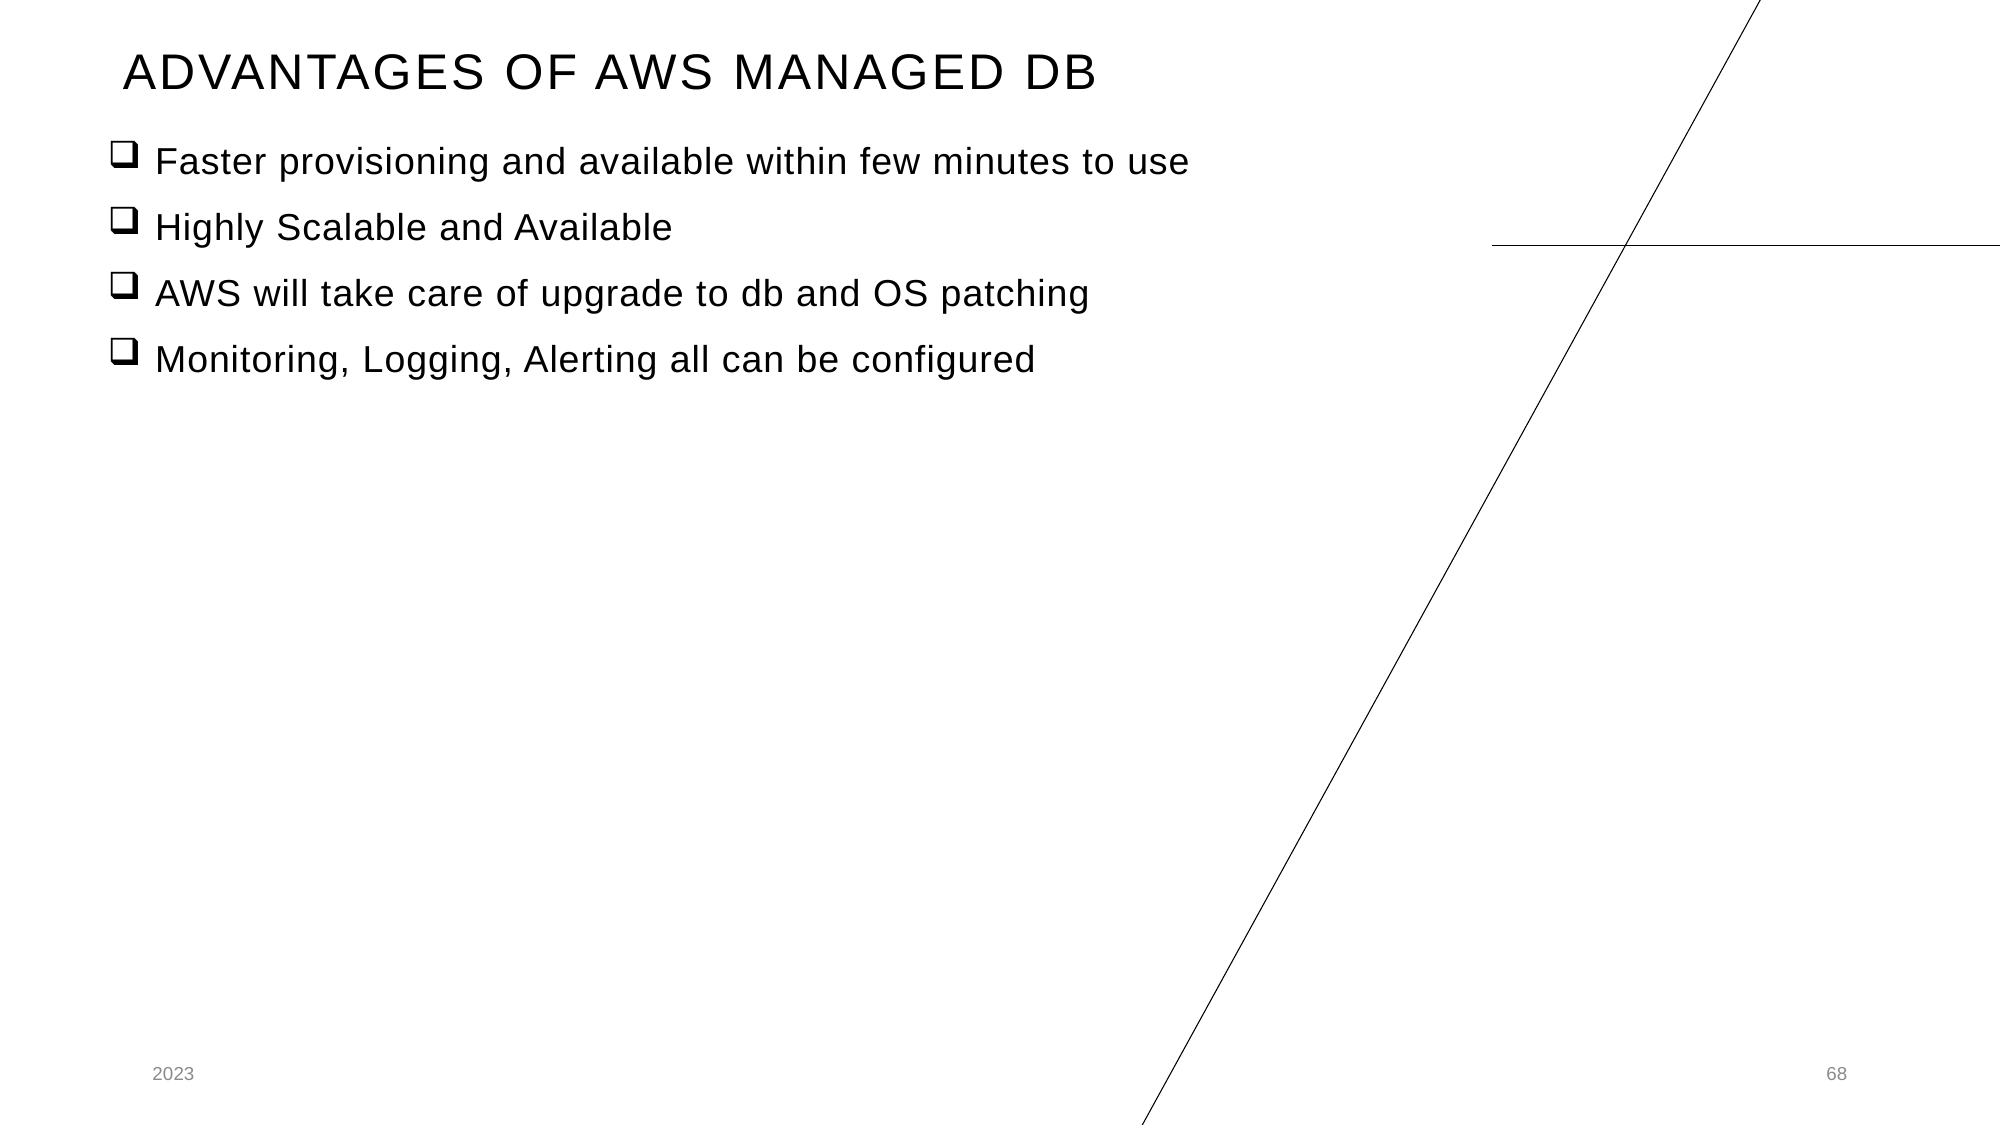

# Advantages of AWS Managed DB
Faster provisioning and available within few minutes to use
Highly Scalable and Available
AWS will take care of upgrade to db and OS patching
Monitoring, Logging, Alerting all can be configured
2023
68